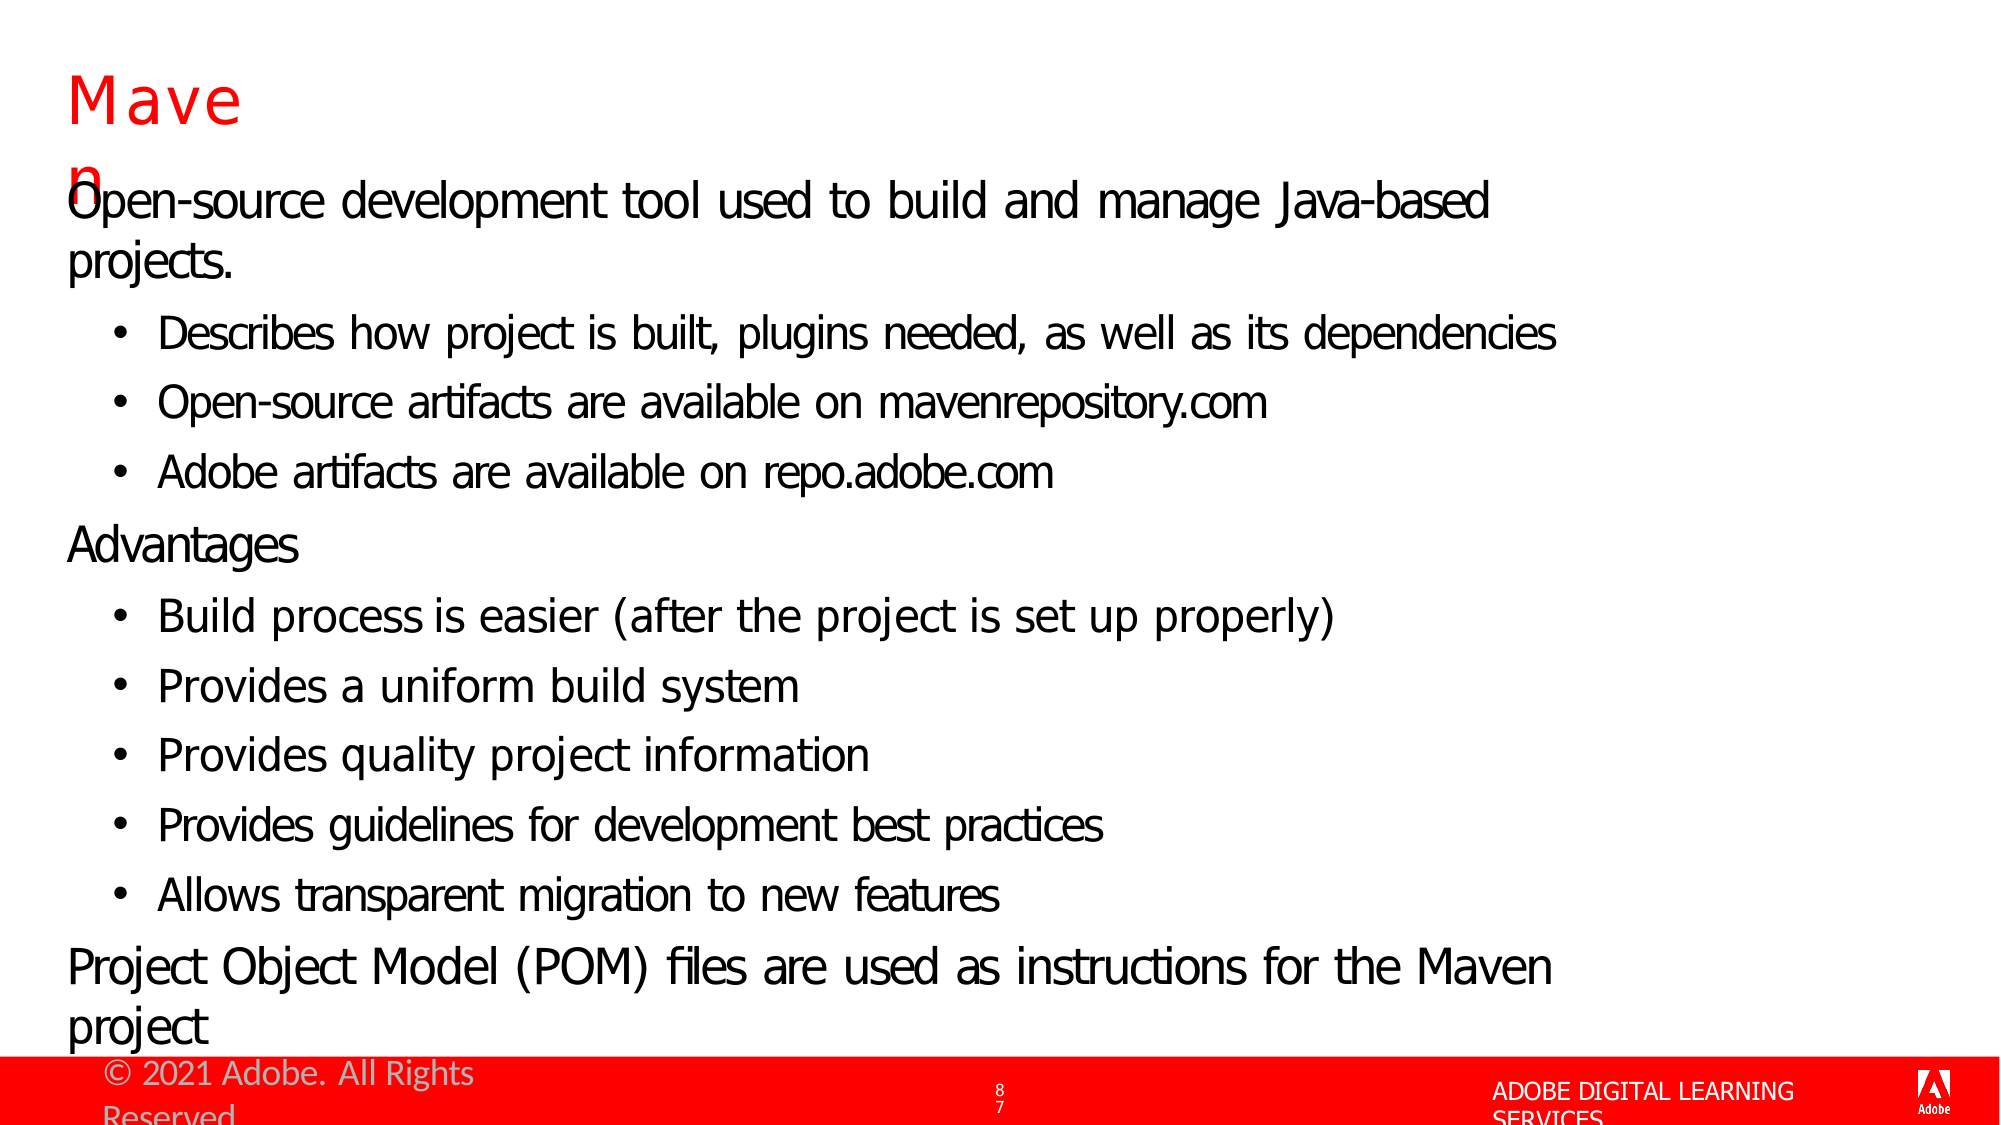

# Maven
Open-source development tool used to build and manage Java-based projects.
Describes how project is built, plugins needed, as well as its dependencies
Open-source artifacts are available on mavenrepository.com
Adobe artifacts are available on repo.adobe.com
Advantages
Build process is easier (after the project is set up properly)
Provides a uniform build system
Provides quality project information
Provides guidelines for development best practices
Allows transparent migration to new features
Project Object Model (POM) files are used as instructions for the Maven project
© 2021 Adobe. All Rights Reserved
ADOBE DIGITAL LEARNING SERVICES
87